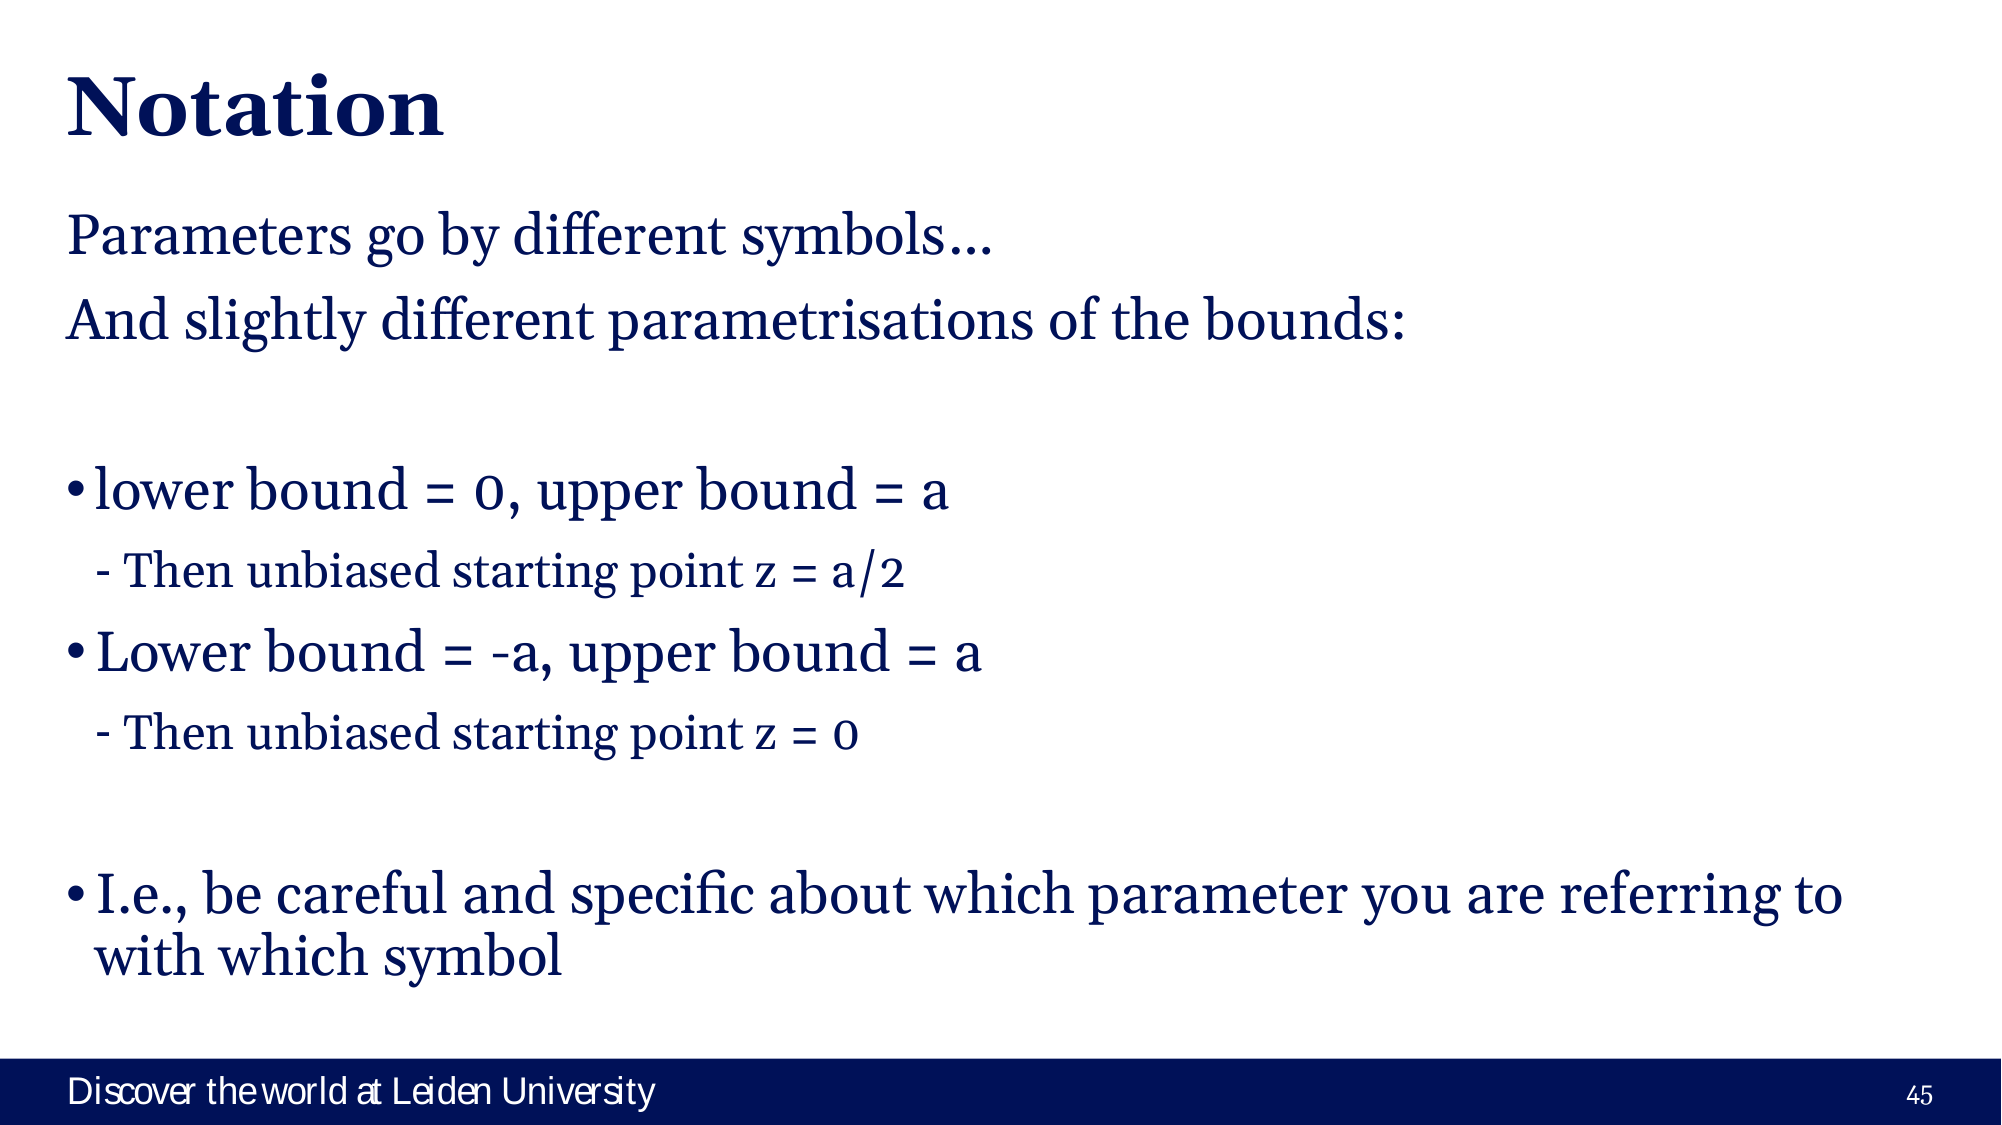

# Notation

Parameters go by different symbols…
And slightly different parametrisations of the bounds:

lower bound = 0, upper bound = a
Then unbiased starting point z = a/2
Lower bound = -a, upper bound = a
Then unbiased starting point z = 0

I.e., be careful and specific about which parameter you are referring to with which symbol
45